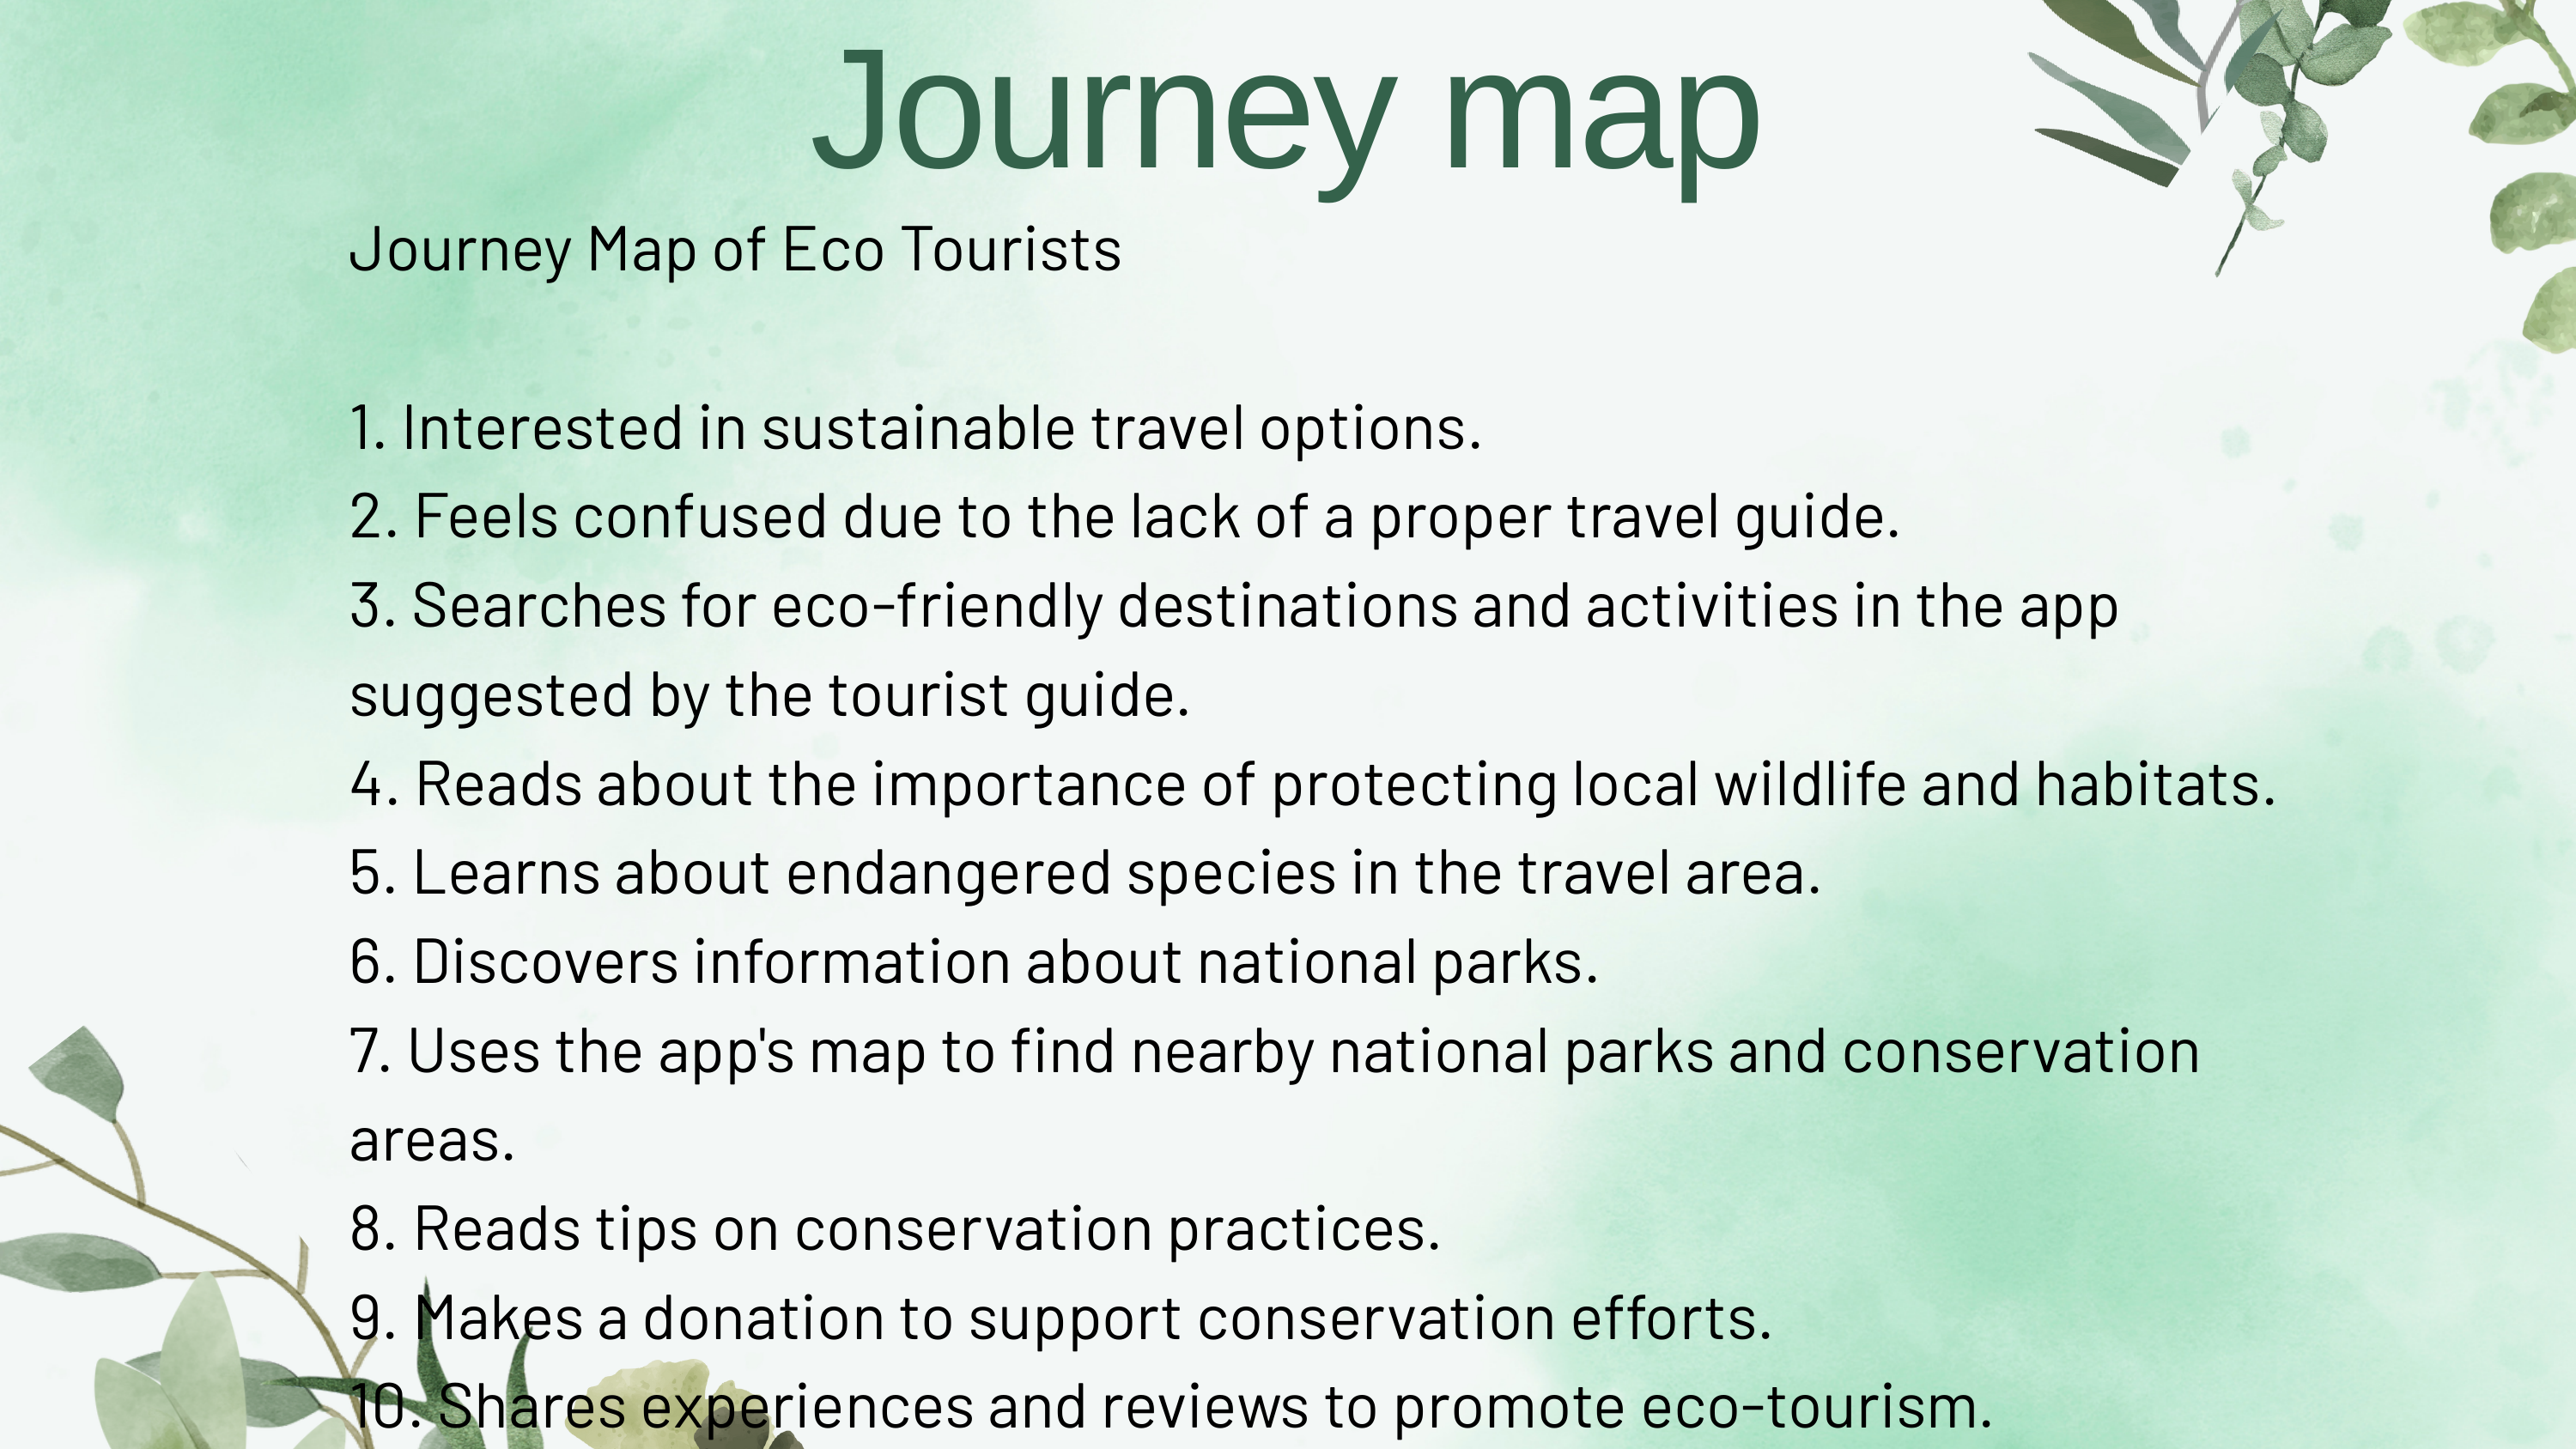

Journey map
Journey Map of Eco Tourists

1. Interested in sustainable travel options.
2. Feels confused due to the lack of a proper travel guide.
3. Searches for eco-friendly destinations and activities in the app suggested by the tourist guide.
4. Reads about the importance of protecting local wildlife and habitats.
5. Learns about endangered species in the travel area.
6. Discovers information about national parks.
7. Uses the app's map to find nearby national parks and conservation areas.
8. Reads tips on conservation practices.
9. Makes a donation to support conservation efforts.
10. Shares experiences and reviews to promote eco-tourism.